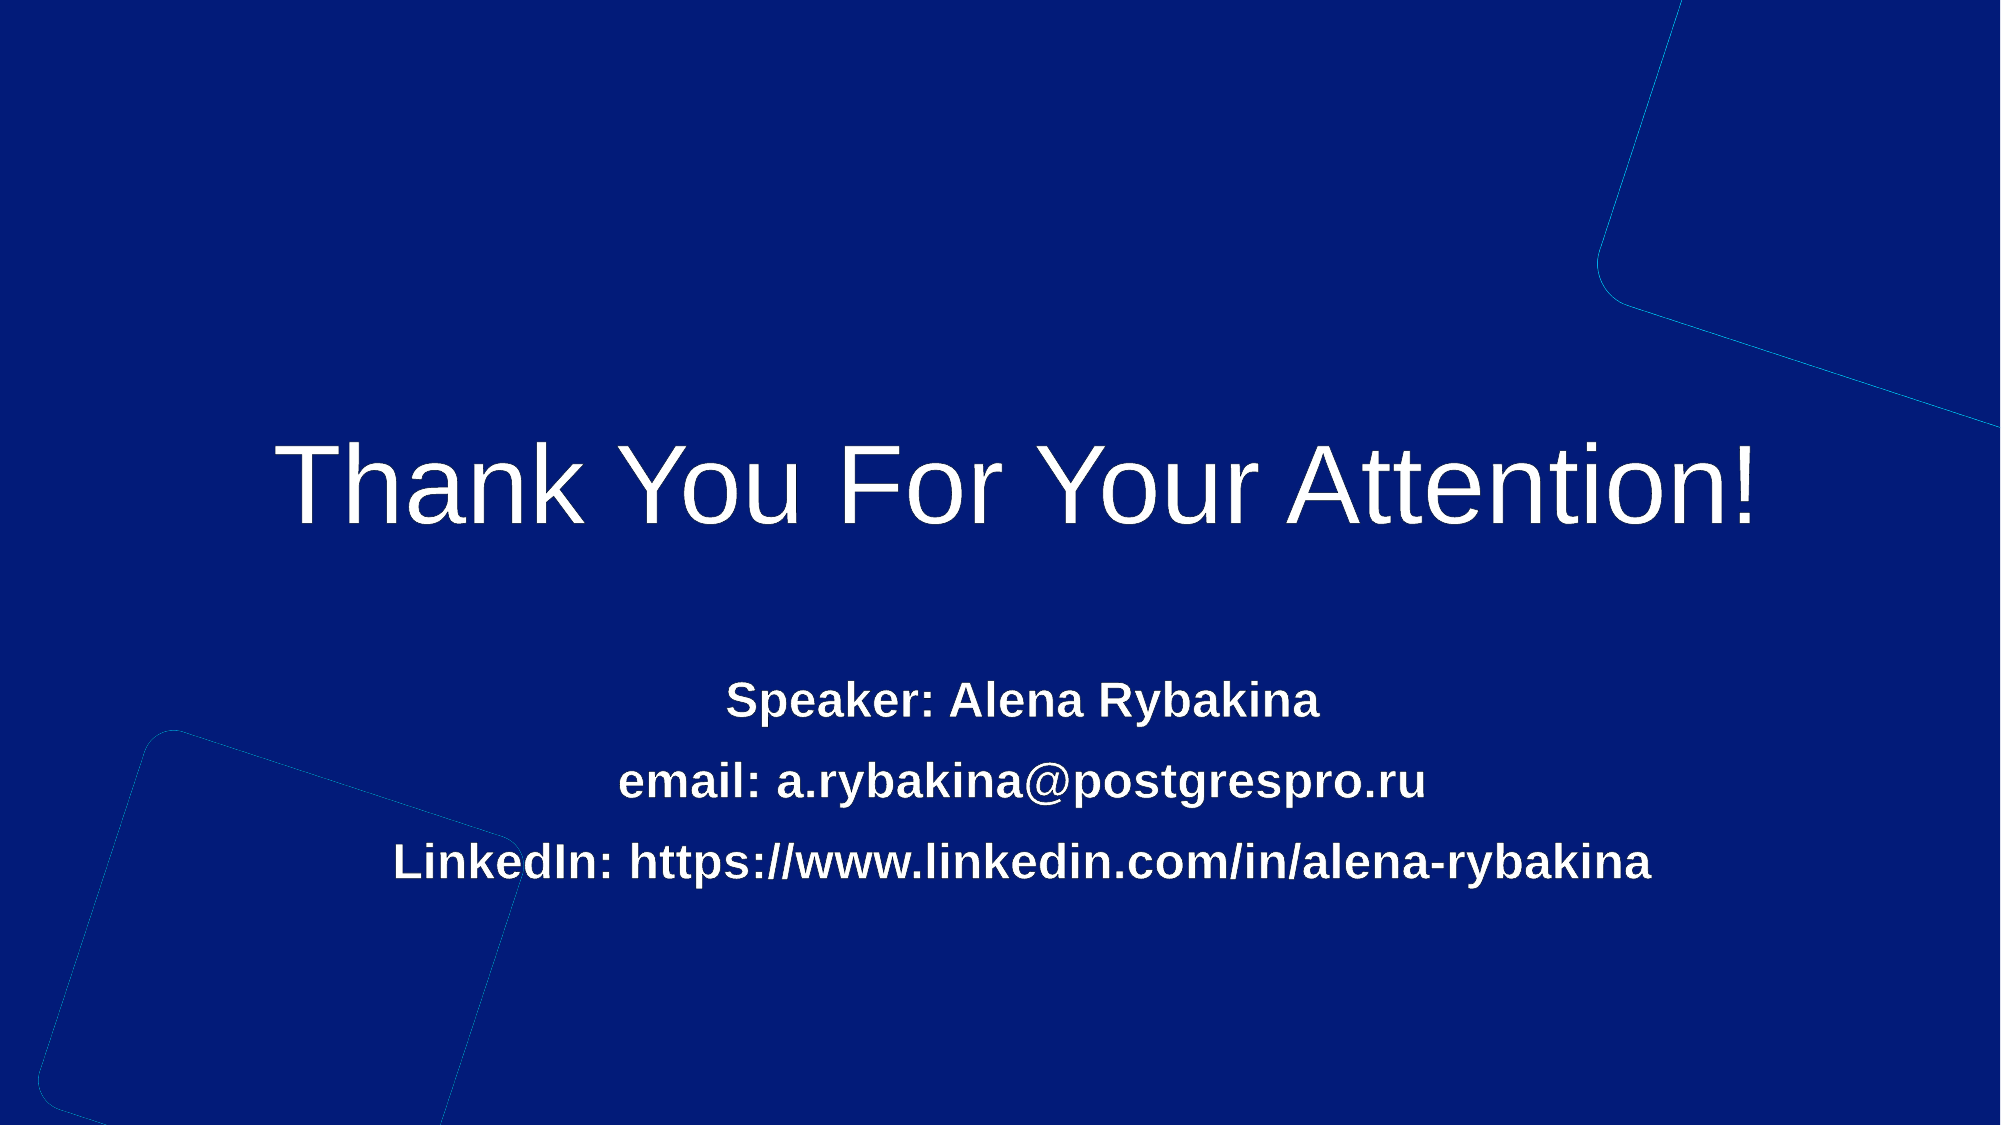

Thank You For Your Attention!
Speaker: Alena Rybakina
email: a.rybakina@postgrespro.ru
LinkedIn: https://www.linkedin.com/in/alena-rybakina